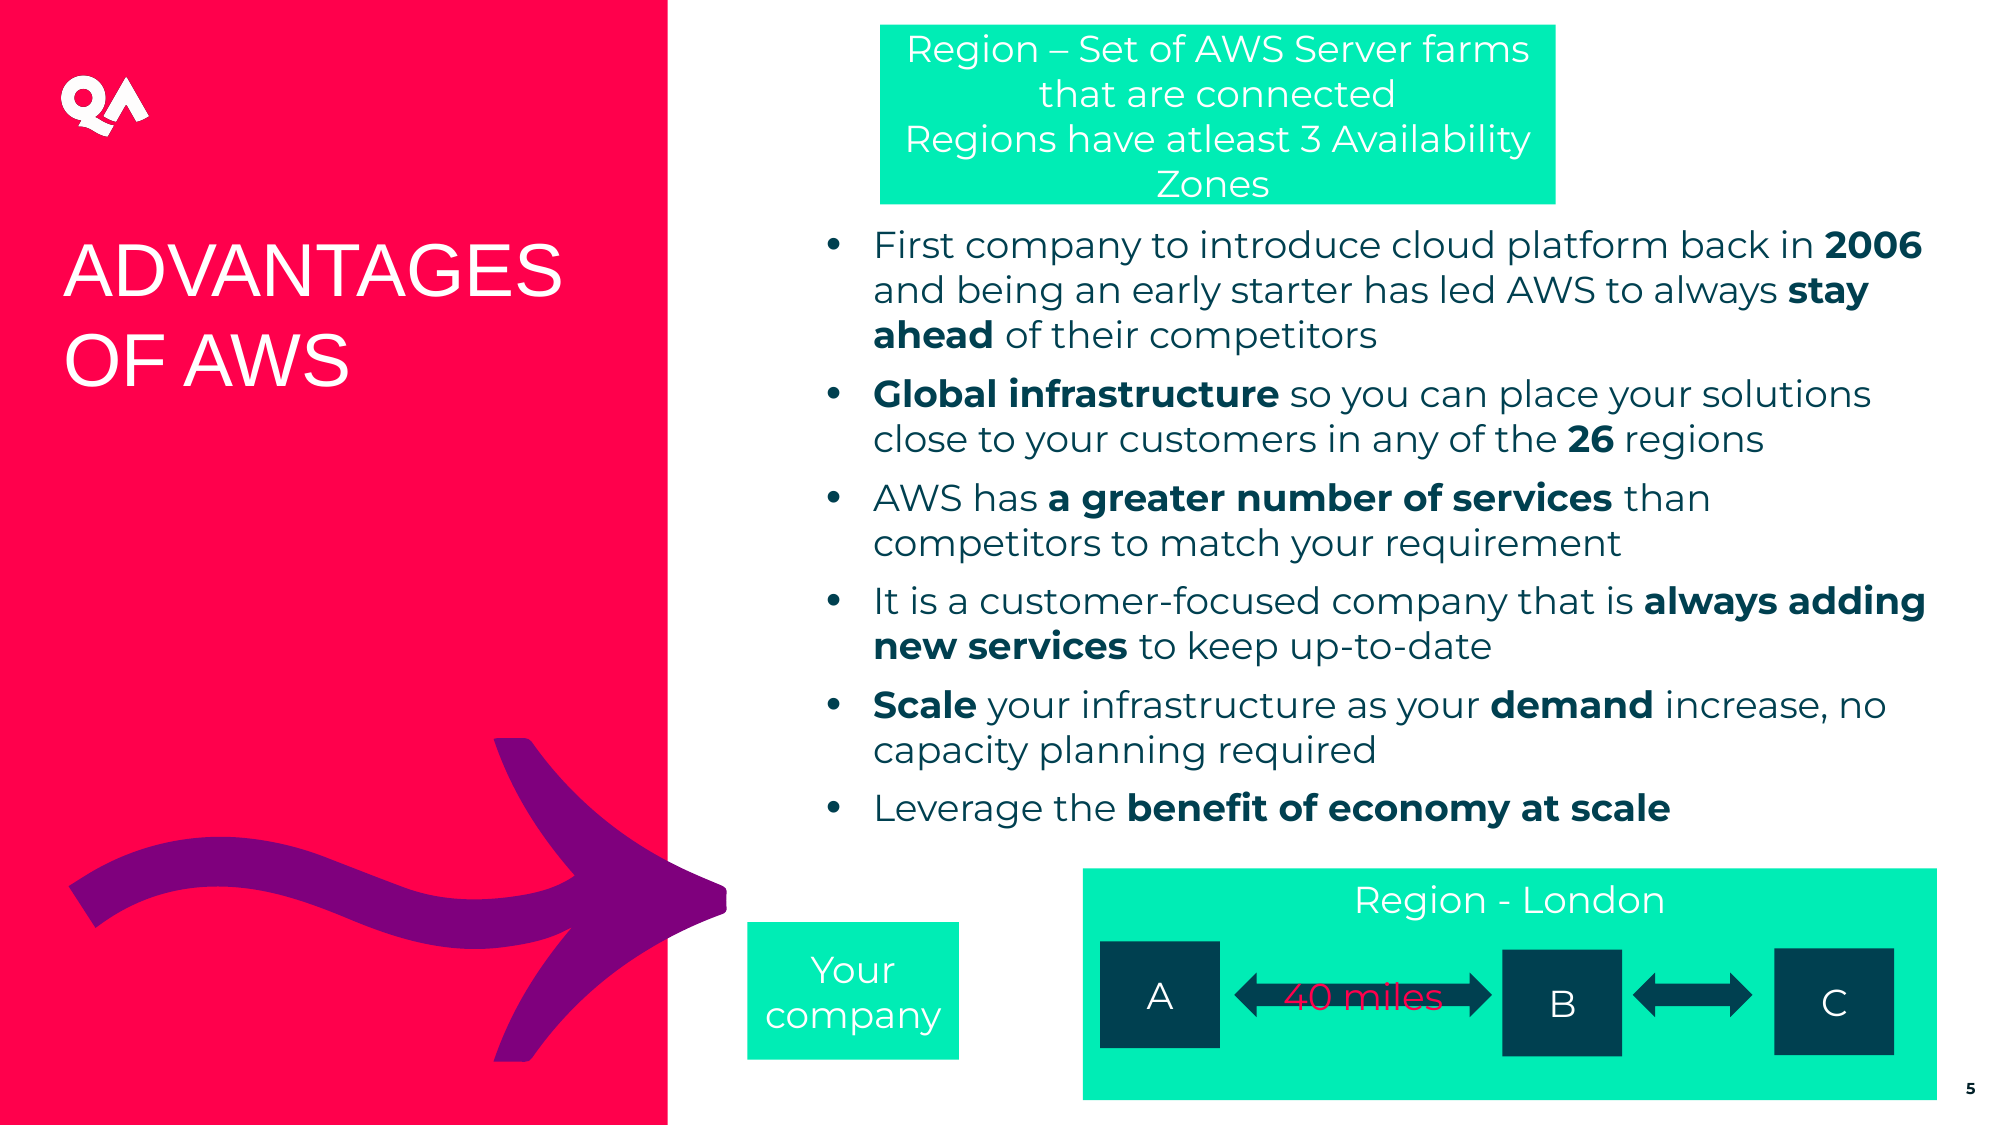

Region – Set of AWS Server farms that are connected
Regions have atleast 3 Availability Zones
Advantages of AWS

First company to introduce cloud platform back in 2006 and being an early starter has led AWS to always stay ahead of their competitors
Global infrastructure so you can place your solutions close to your customers in any of the 26 regions
AWS has a greater number of services than competitors to match your requirement
It is a customer-focused company that is always adding new services to keep up-to-date
Scale your infrastructure as your demand increase, no capacity planning required
Leverage the benefit of economy at scale
Region - London
Your company
A
C
B
40 miles

5